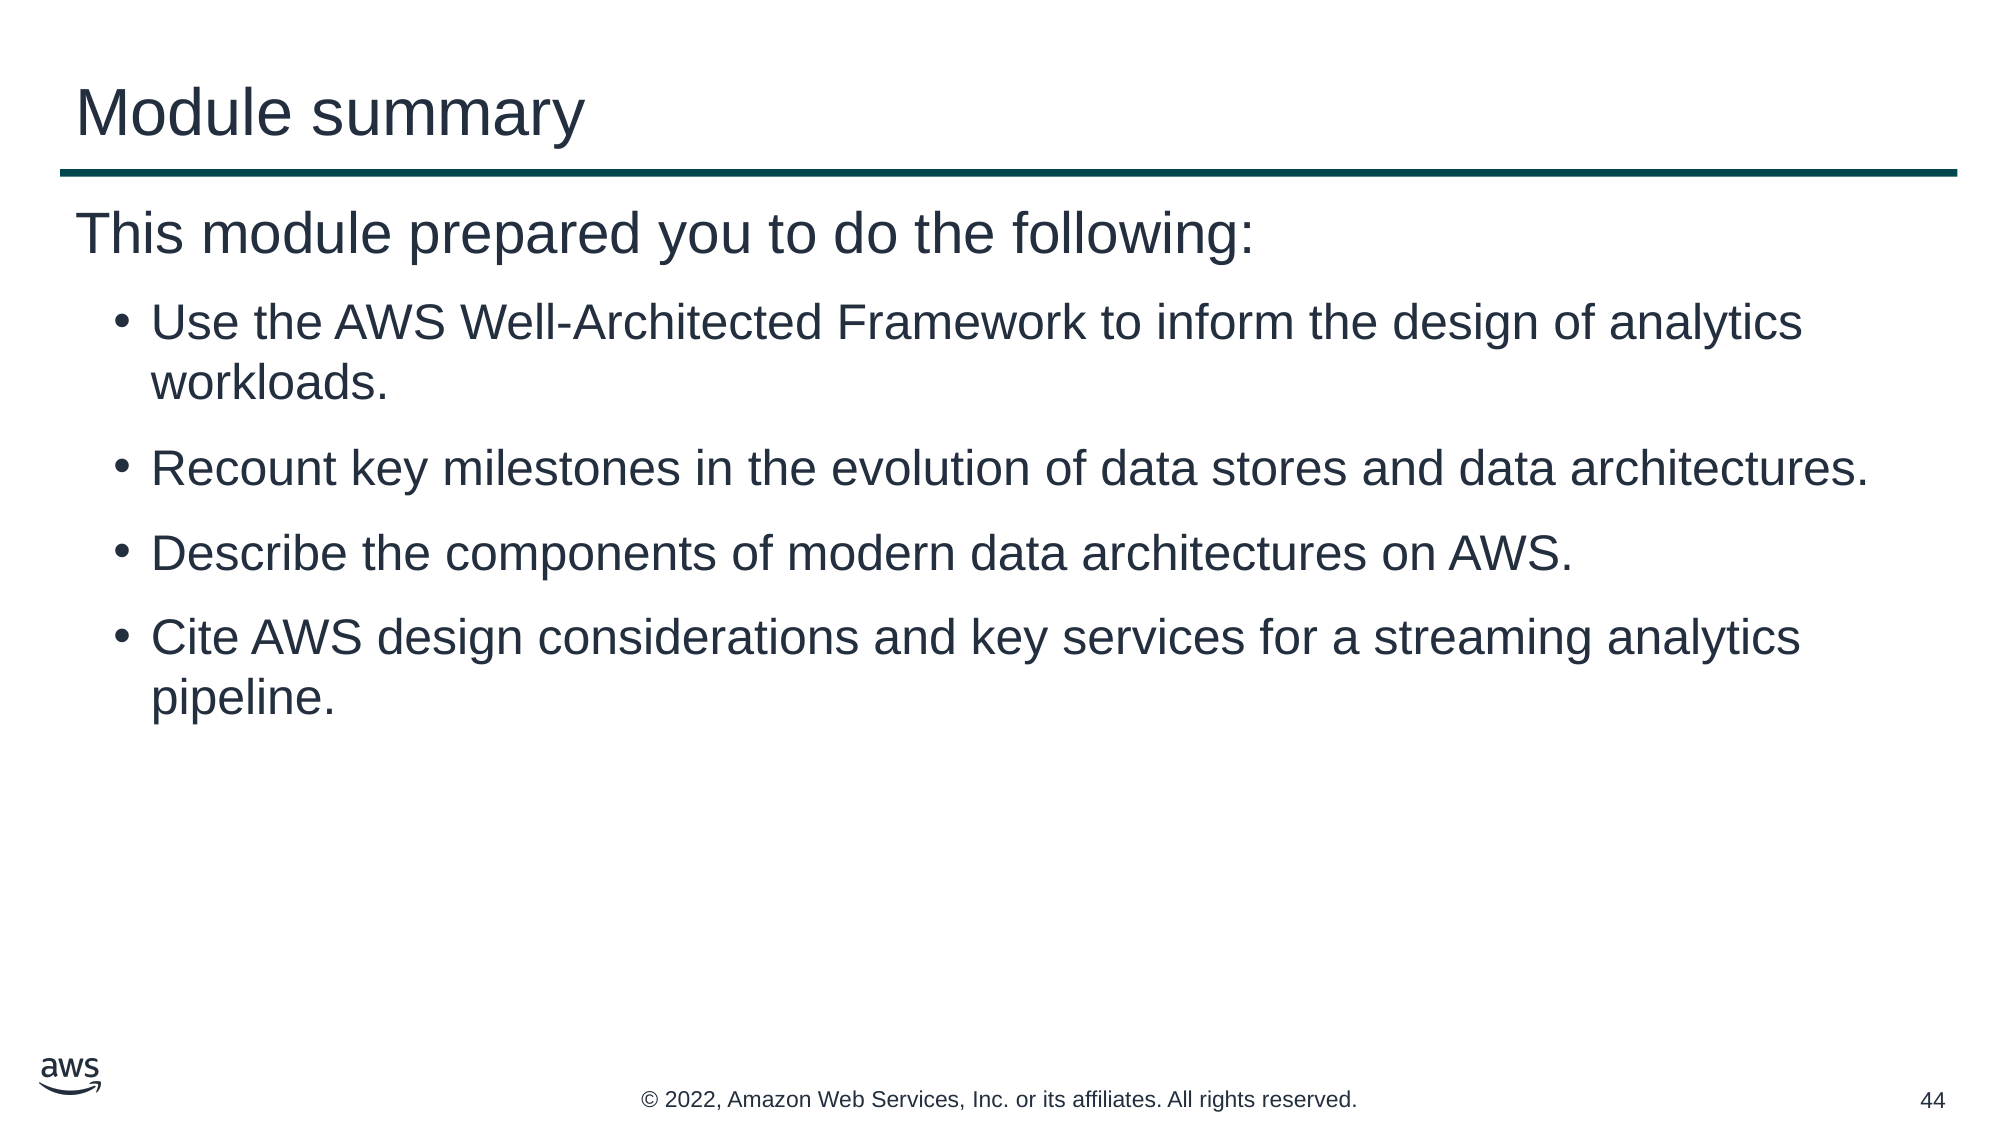

# Module summary
This module prepared you to do the following:
Use the AWS Well-Architected Framework to inform the design of analytics workloads.
Recount key milestones in the evolution of data stores and data architectures.
Describe the components of modern data architectures on AWS.
Cite AWS design considerations and key services for a streaming analytics pipeline.
44